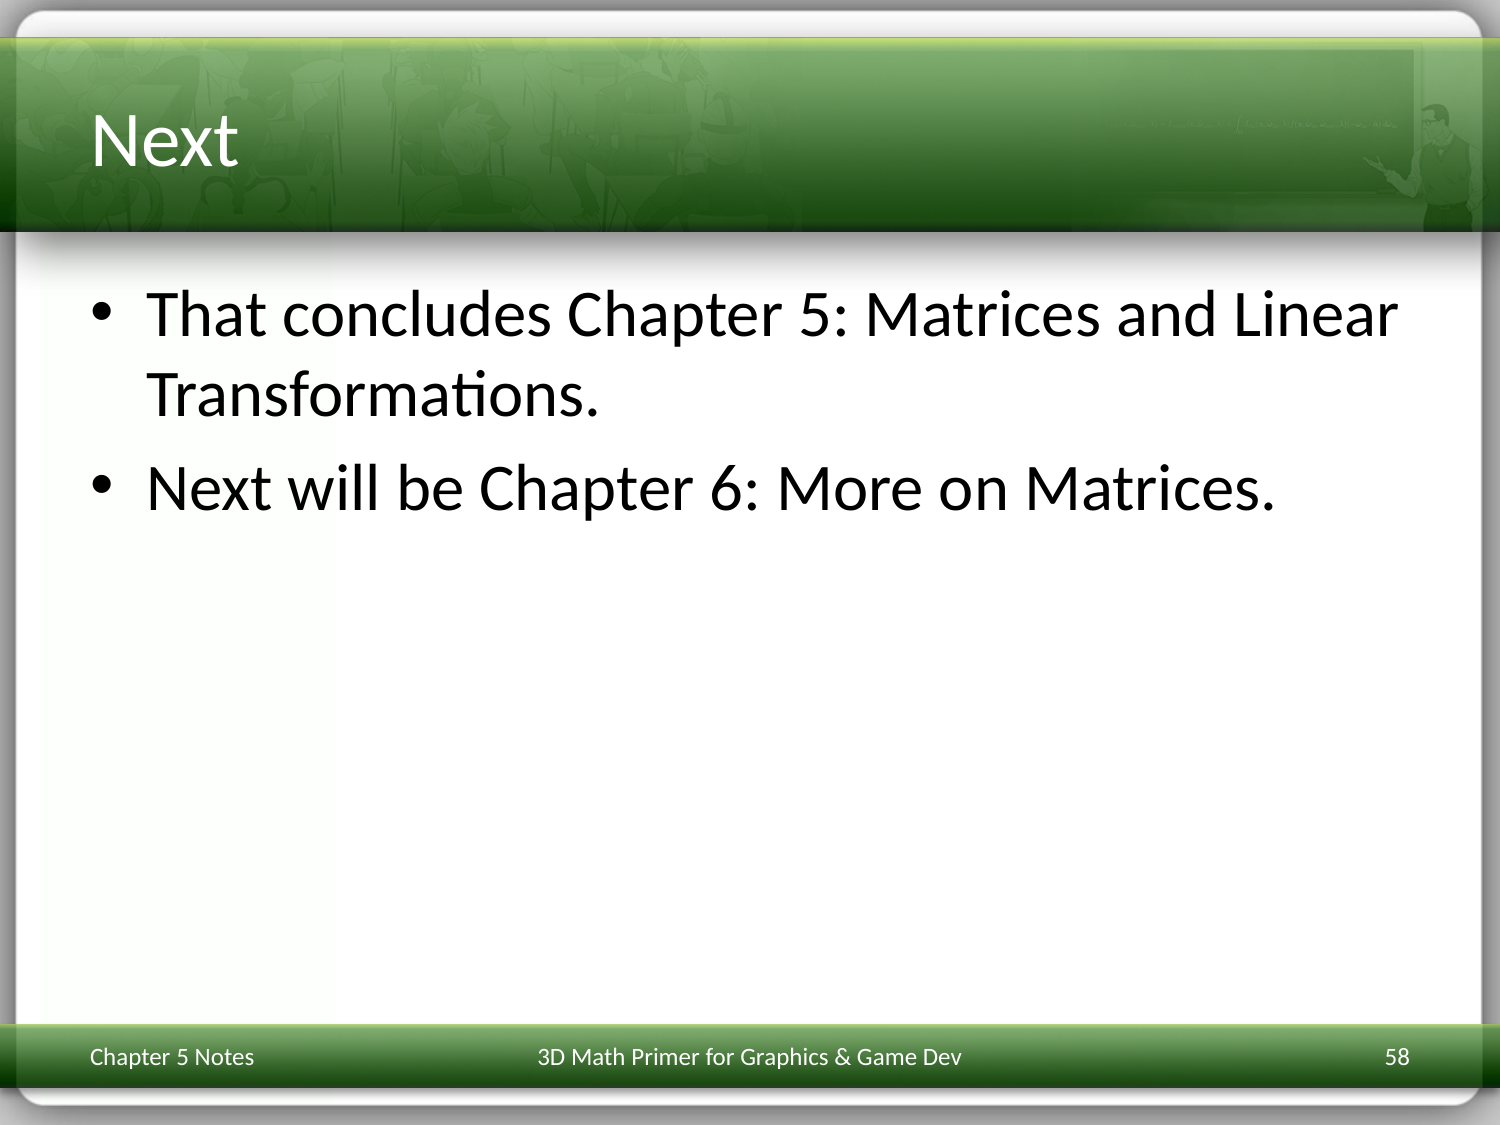

# Next
That concludes Chapter 5: Matrices and Linear Transformations.
Next will be Chapter 6: More on Matrices.
Chapter 5 Notes
3D Math Primer for Graphics & Game Dev
58